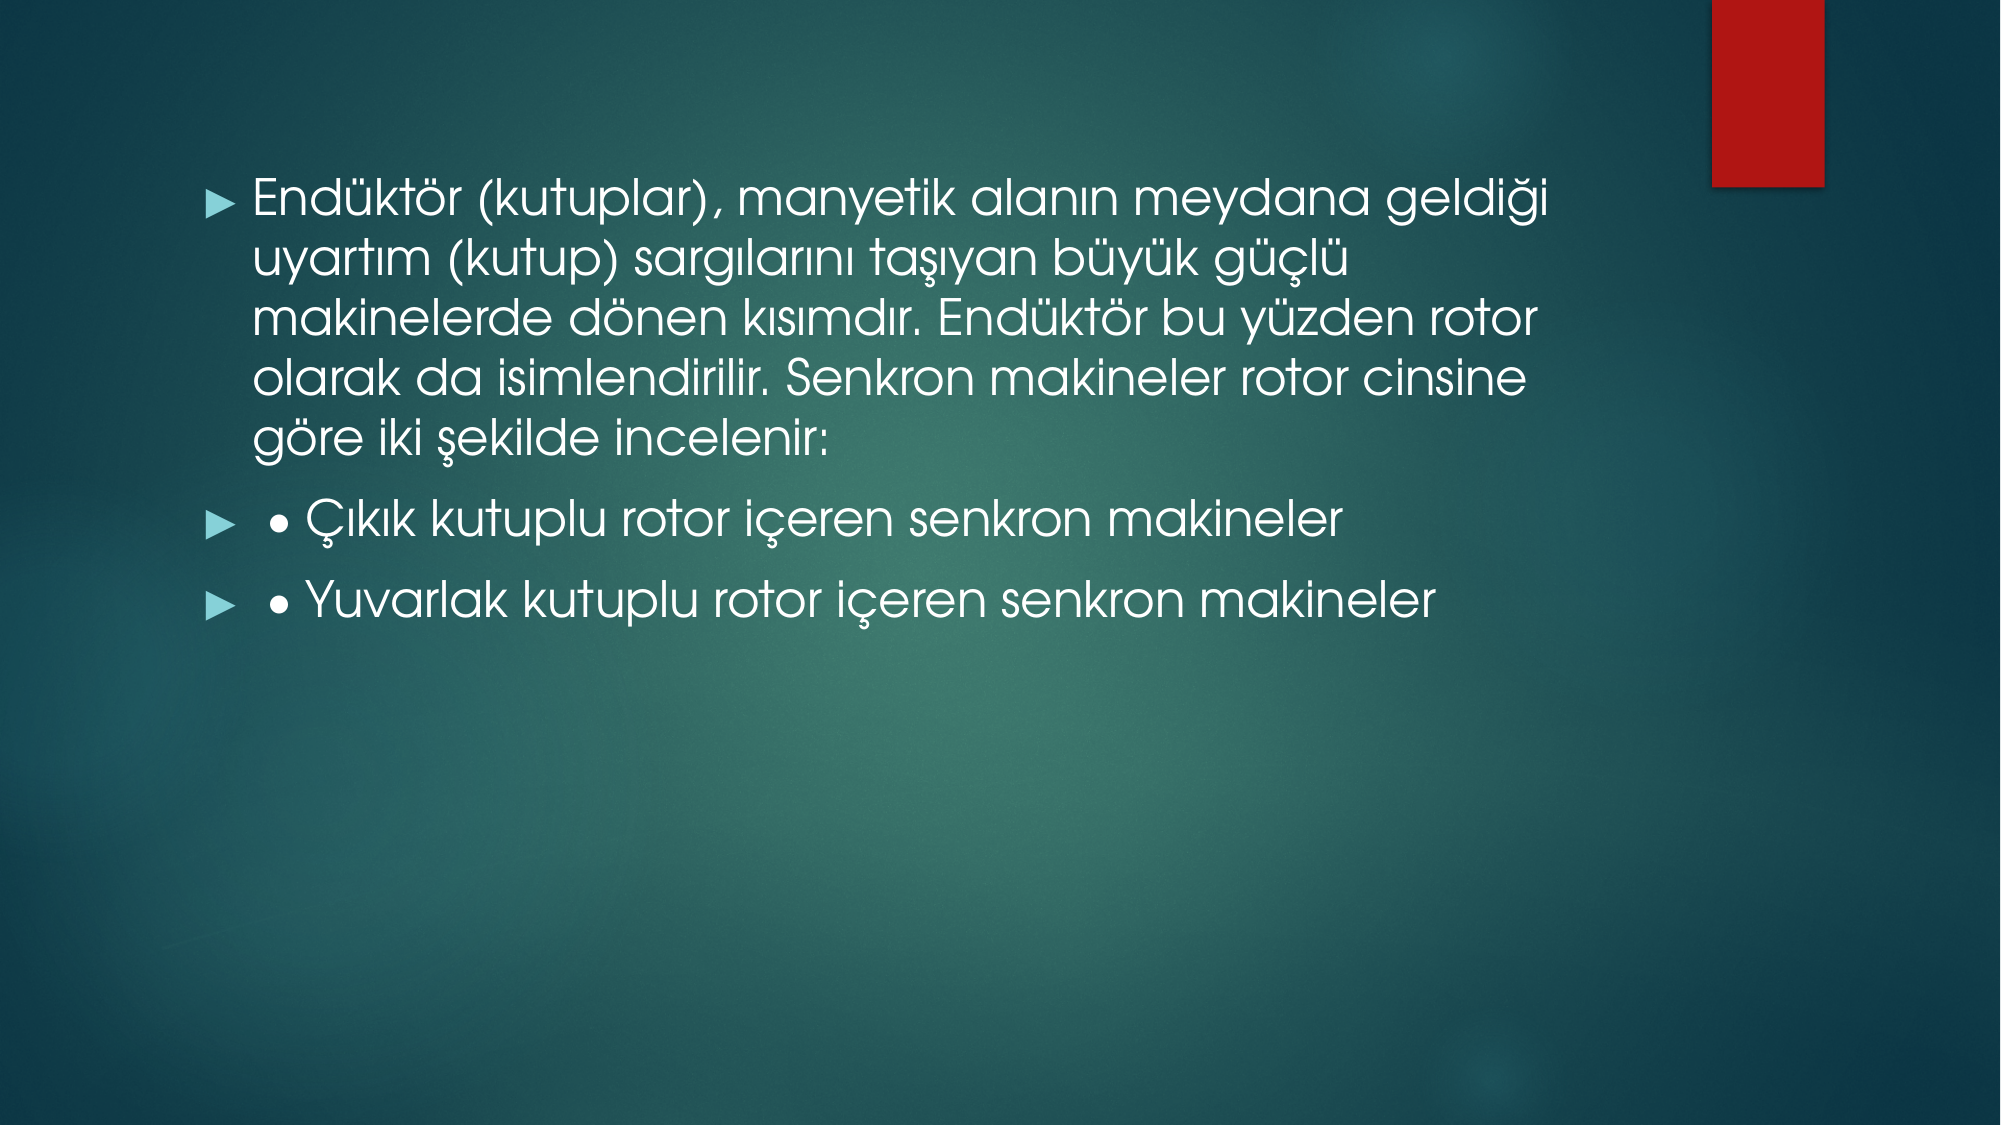

Endüktör (kutuplar), manyetik alanın meydana geldiği uyartım (kutup) sargılarını taşıyan büyük güçlü makinelerde dönen kısımdır. Endüktör bu yüzden rotor olarak da isimlendirilir. Senkron makineler rotor cinsine göre iki şekilde incelenir:
 • Çıkık kutuplu rotor içeren senkron makineler
 • Yuvarlak kutuplu rotor içeren senkron makineler